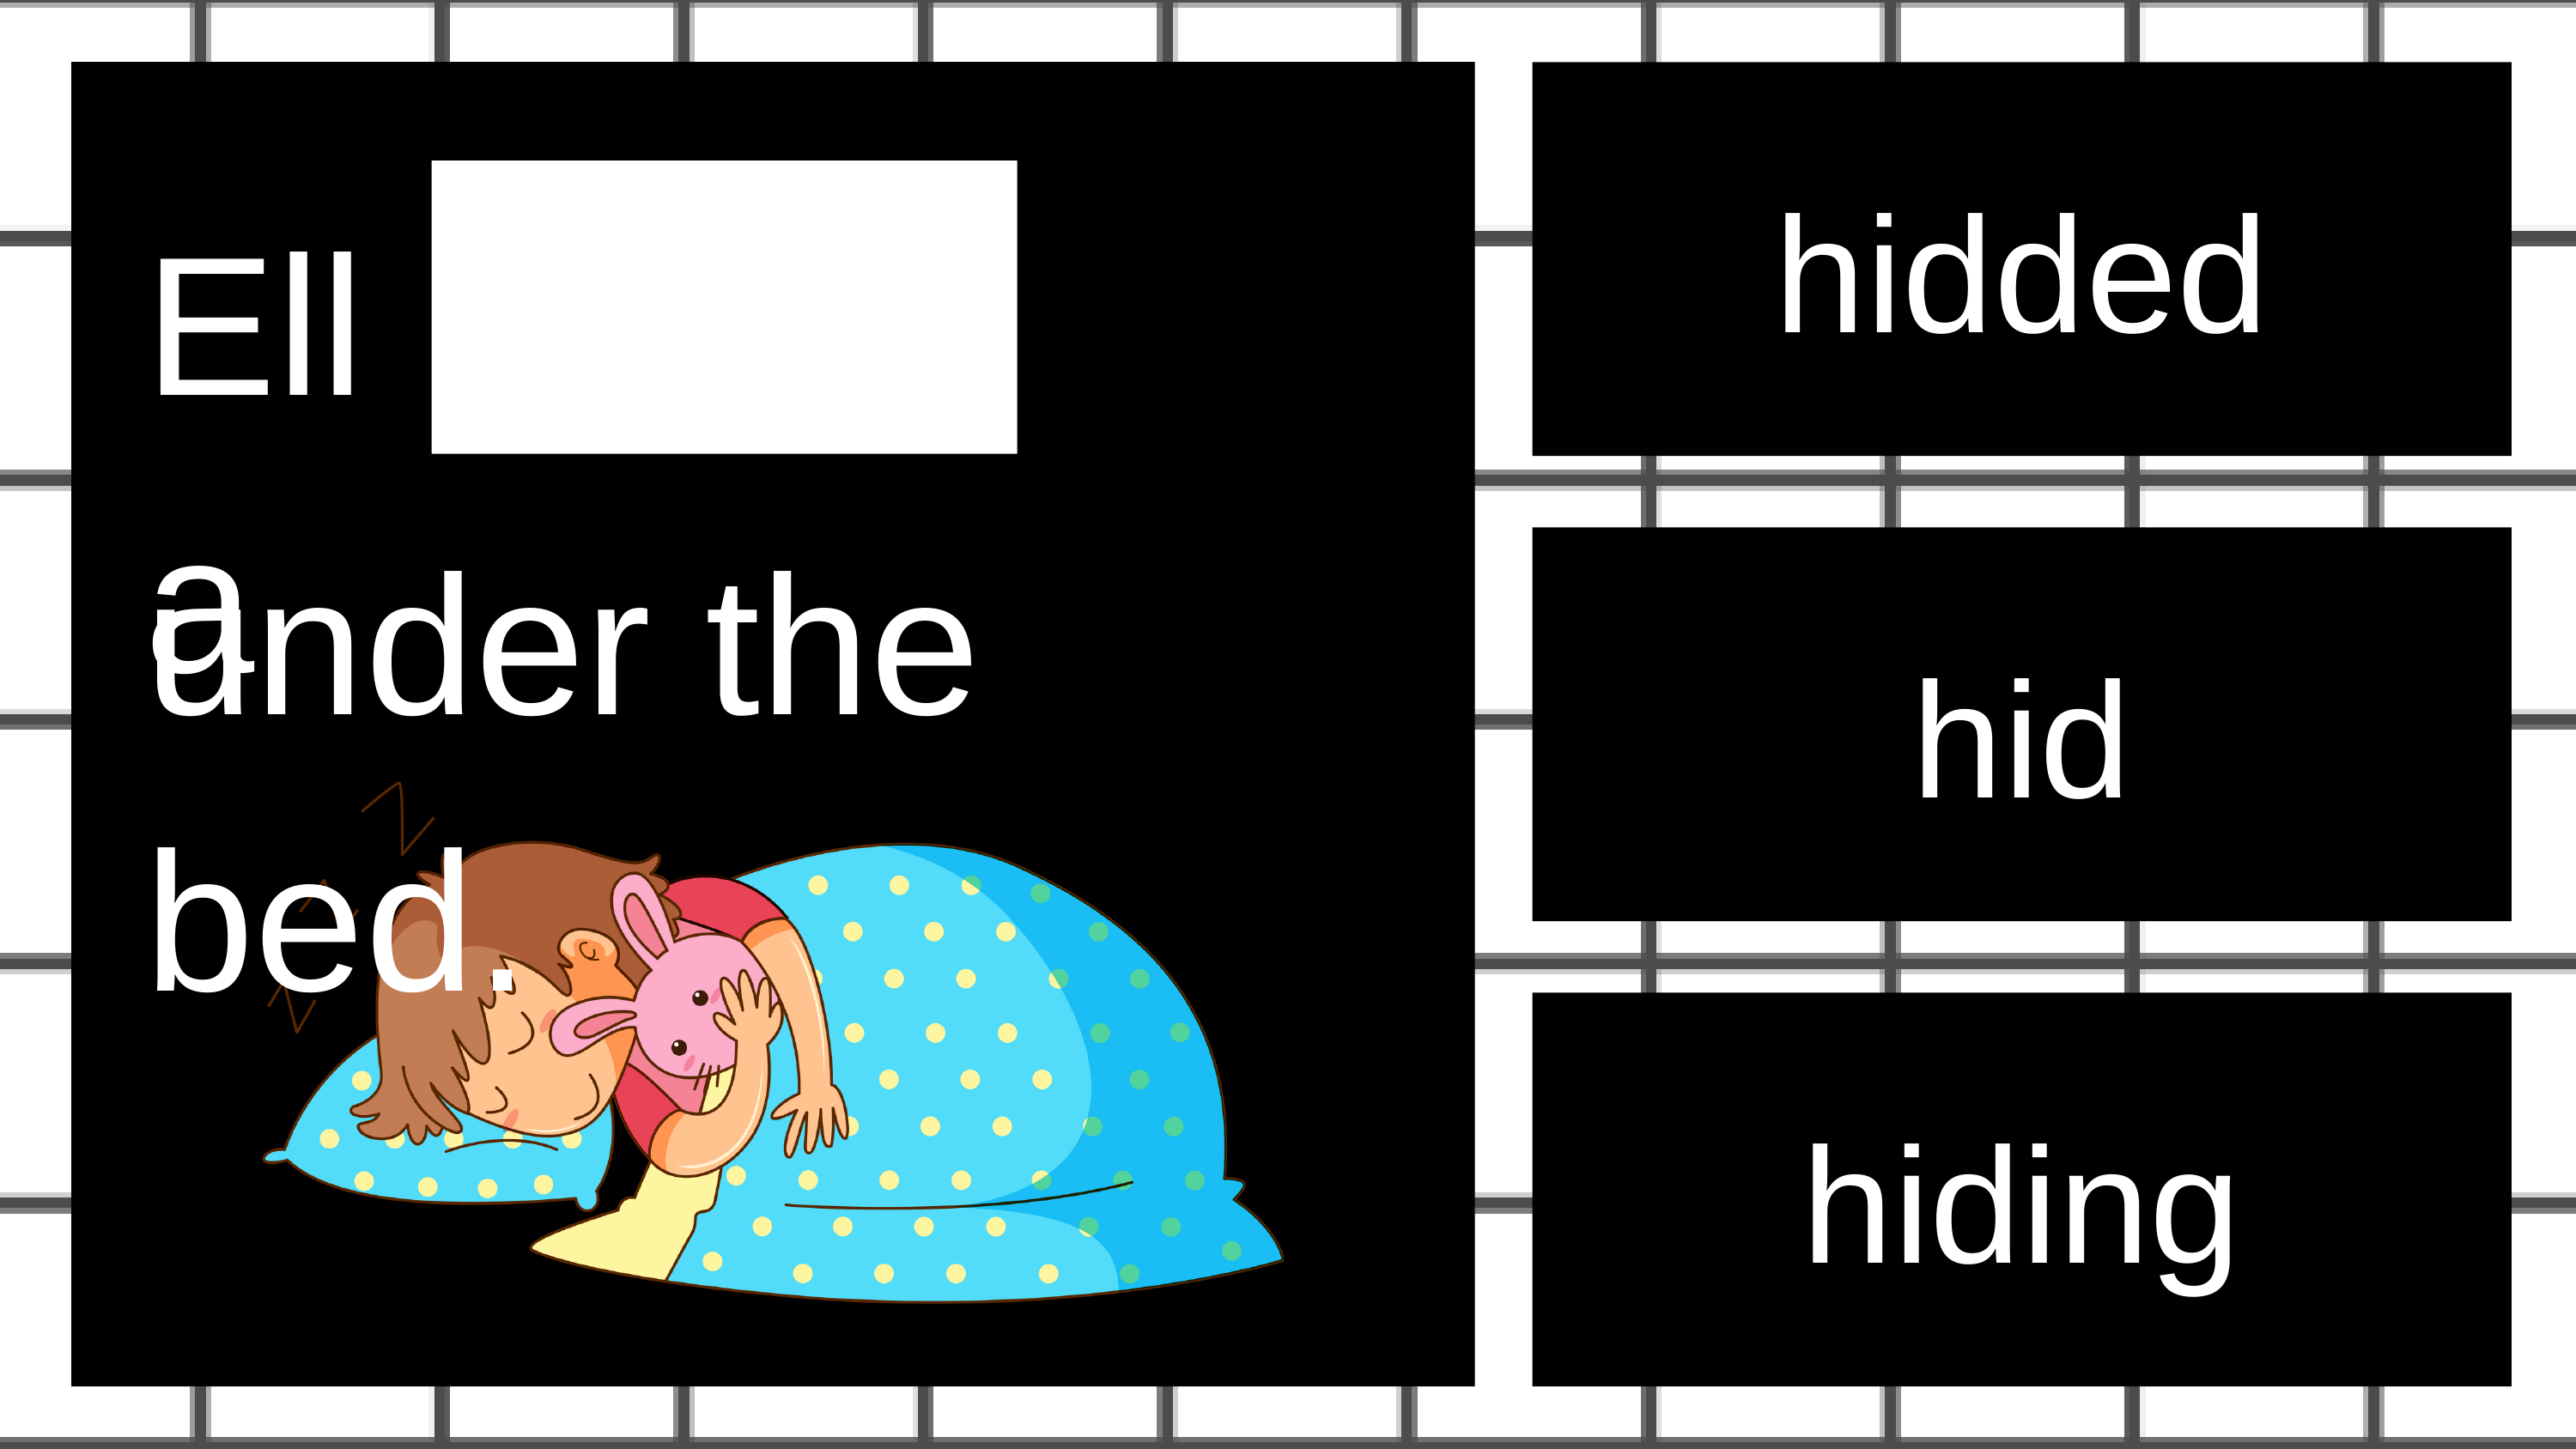

hidded
Ella

under the bed.

hid

hiding